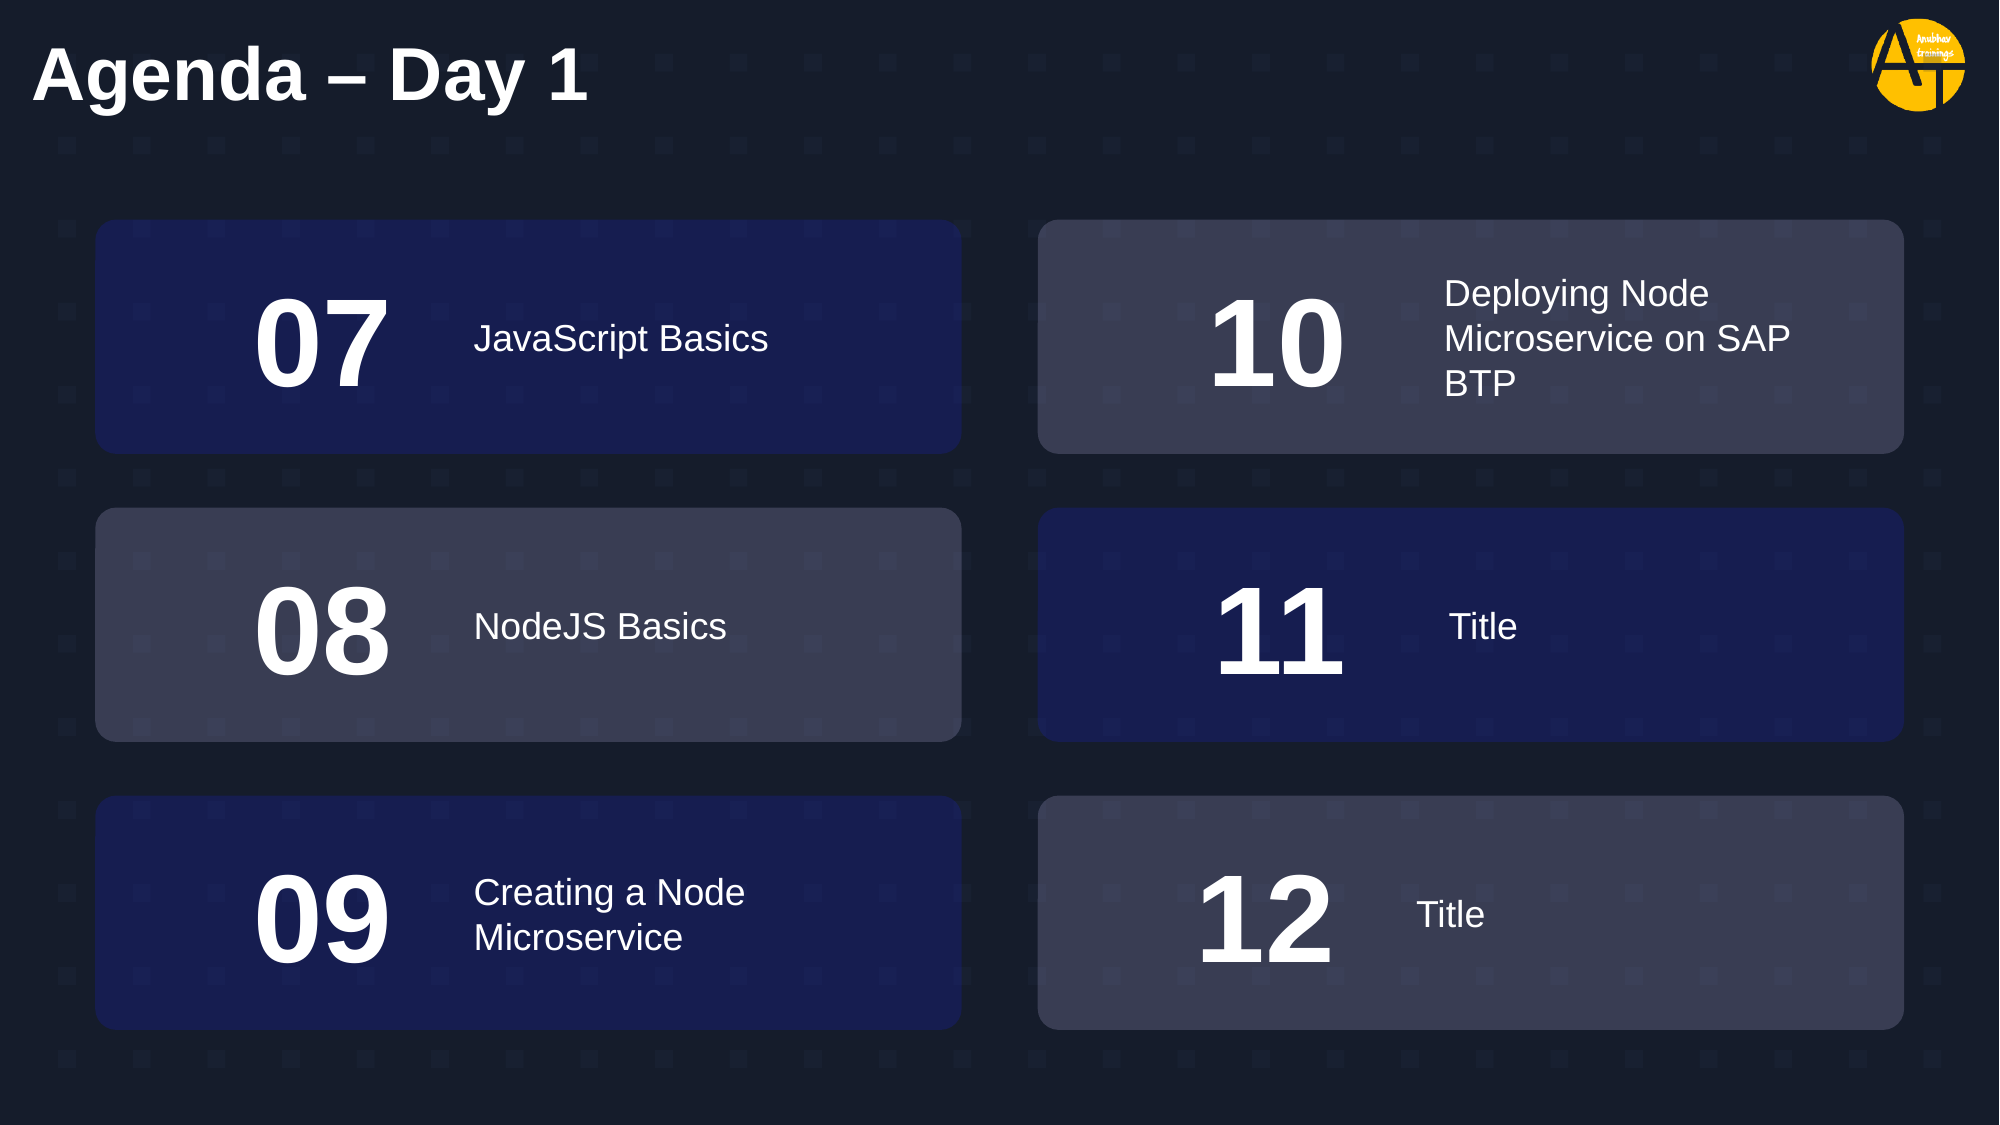

# Agenda – Day 1

07
JavaScript Basics
10
Deploying Node Microservice on SAP BTP

08
NodeJS Basics
11
Title

09
Creating a Node Microservice
12
Title